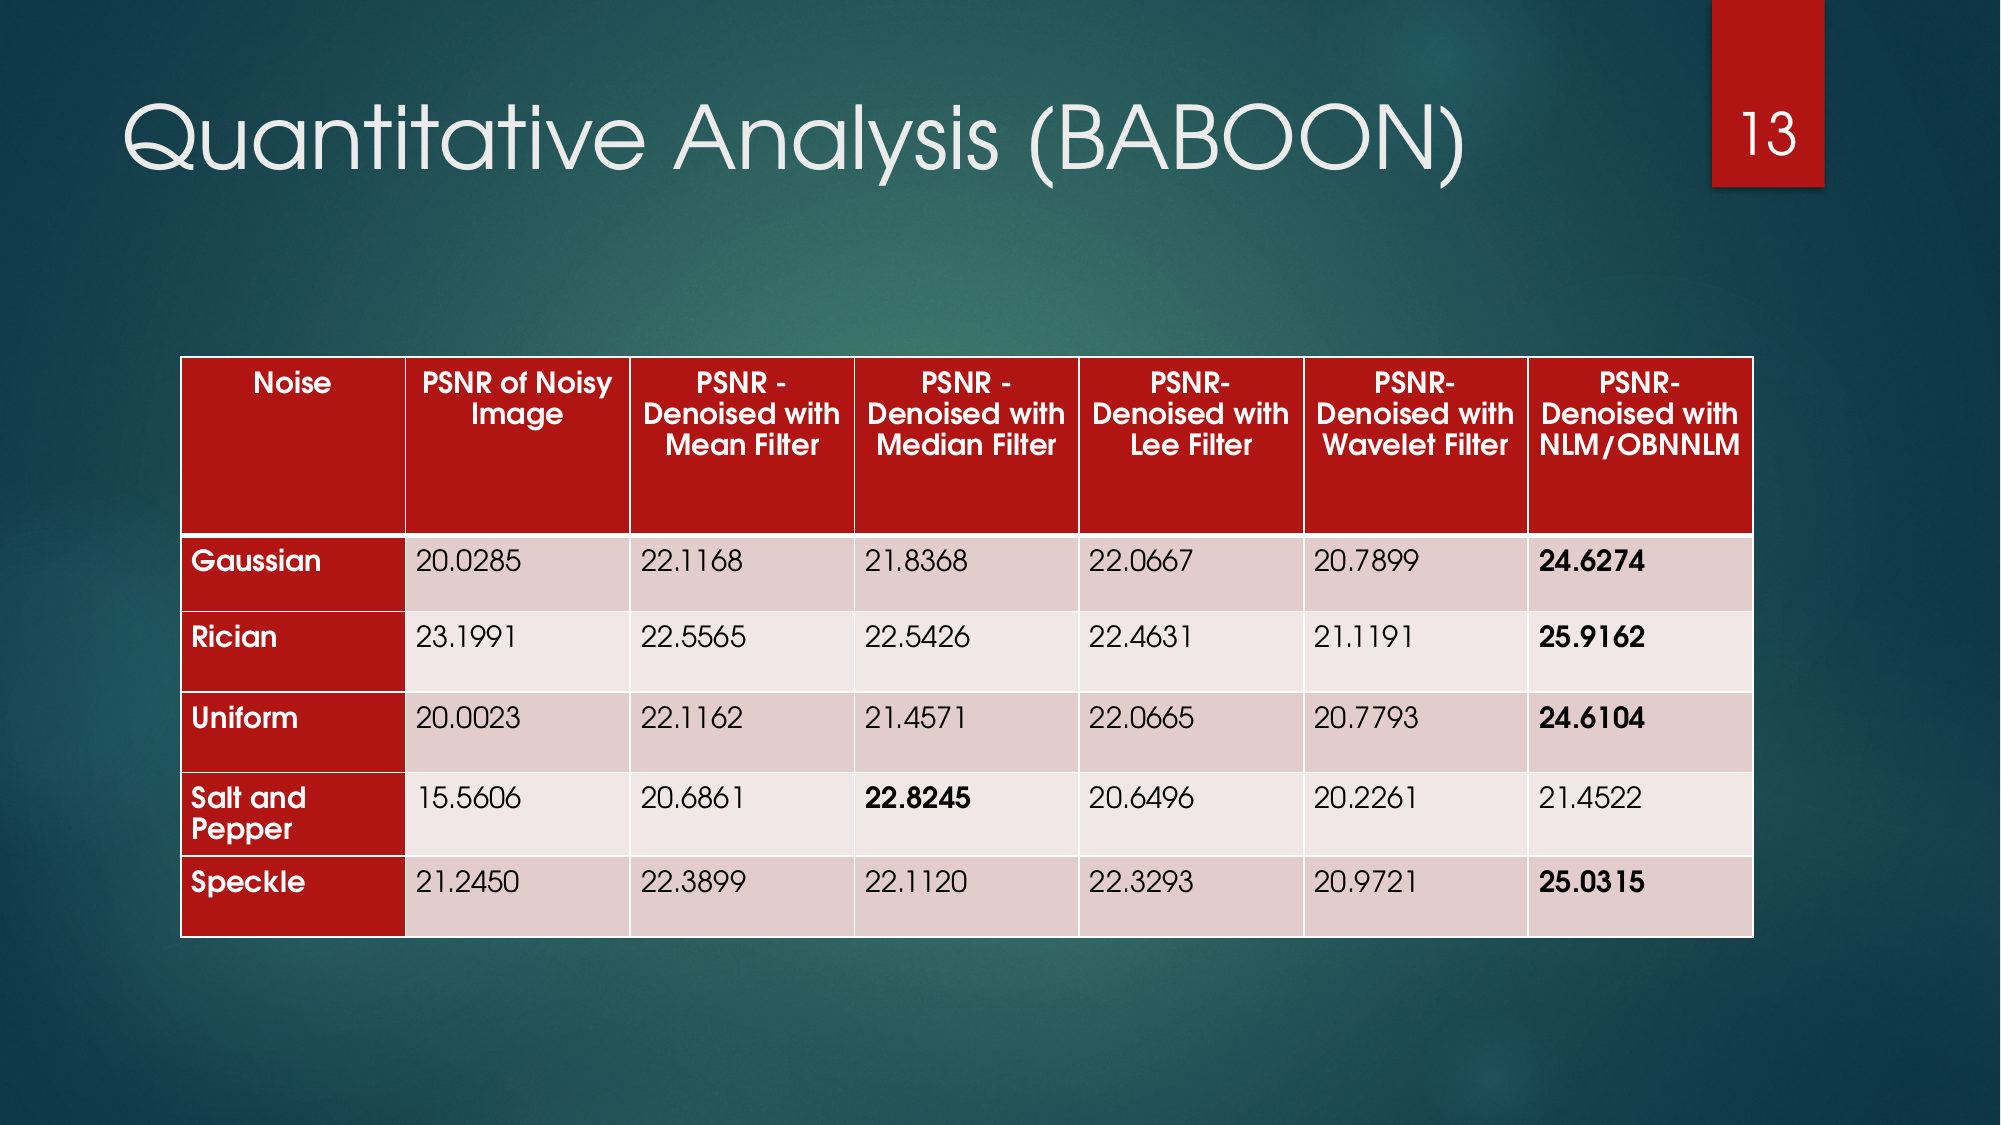

13
# Quantitative Analysis (BABOON)
| Noise | PSNR of Noisy Image | PSNR - Denoised with Mean Filter | PSNR - Denoised with Median Filter | PSNR- Denoised with Lee Filter | PSNR-Denoised with Wavelet Filter | PSNR-Denoised with NLM/OBNNLM |
| --- | --- | --- | --- | --- | --- | --- |
| Gaussian | 20.0285 | 22.1168 | 21.8368 | 22.0667 | 20.7899 | 24.6274 |
| Rician | 23.1991 | 22.5565 | 22.5426 | 22.4631 | 21.1191 | 25.9162 |
| Uniform | 20.0023 | 22.1162 | 21.4571 | 22.0665 | 20.7793 | 24.6104 |
| Salt and Pepper | 15.5606 | 20.6861 | 22.8245 | 20.6496 | 20.2261 | 21.4522 |
| Speckle | 21.2450 | 22.3899 | 22.1120 | 22.3293 | 20.9721 | 25.0315 |